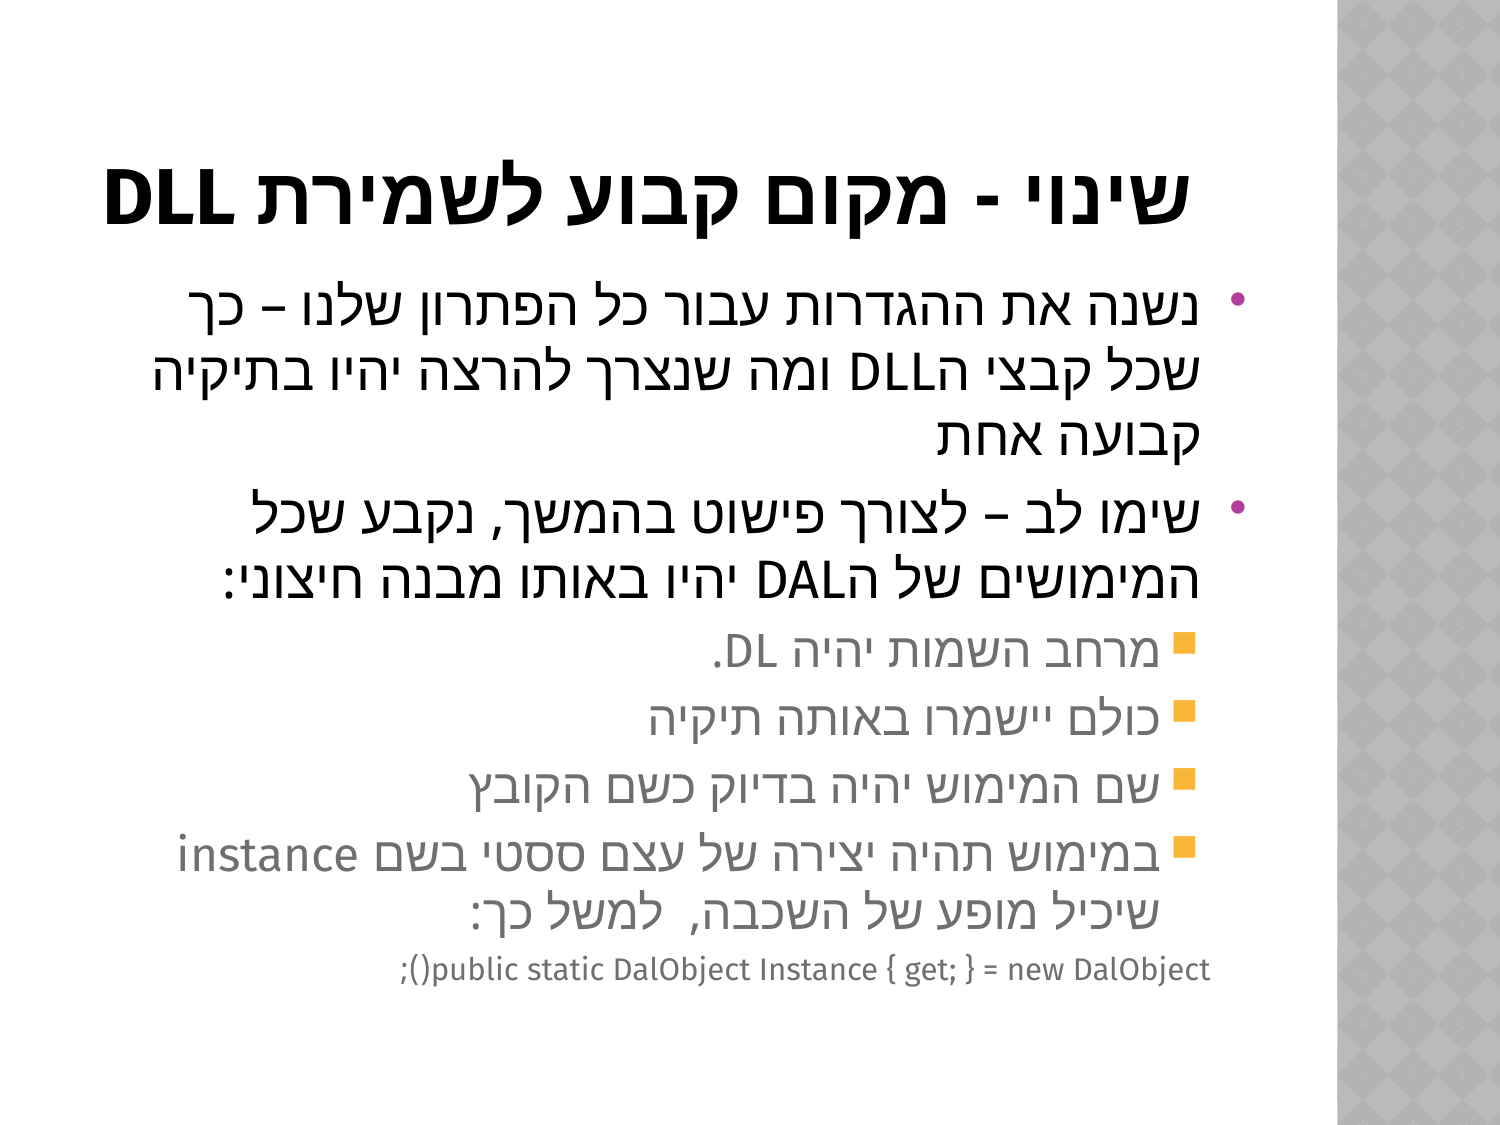

# שינוי - מקום קבוע לשמירת DLL
נשנה את ההגדרות עבור כל הפתרון שלנו – כך שכל קבצי הDLL ומה שנצרך להרצה יהיו בתיקיה קבועה אחת
שימו לב – לצורך פישוט בהמשך, נקבע שכל המימושים של הDAL יהיו באותו מבנה חיצוני:
מרחב השמות יהיה DL.
כולם יישמרו באותה תיקיה
שם המימוש יהיה בדיוק כשם הקובץ
במימוש תהיה יצירה של עצם ססטי בשם instance שיכיל מופע של השכבה,  למשל כך:
public static DalObject Instance { get; } = new DalObject();